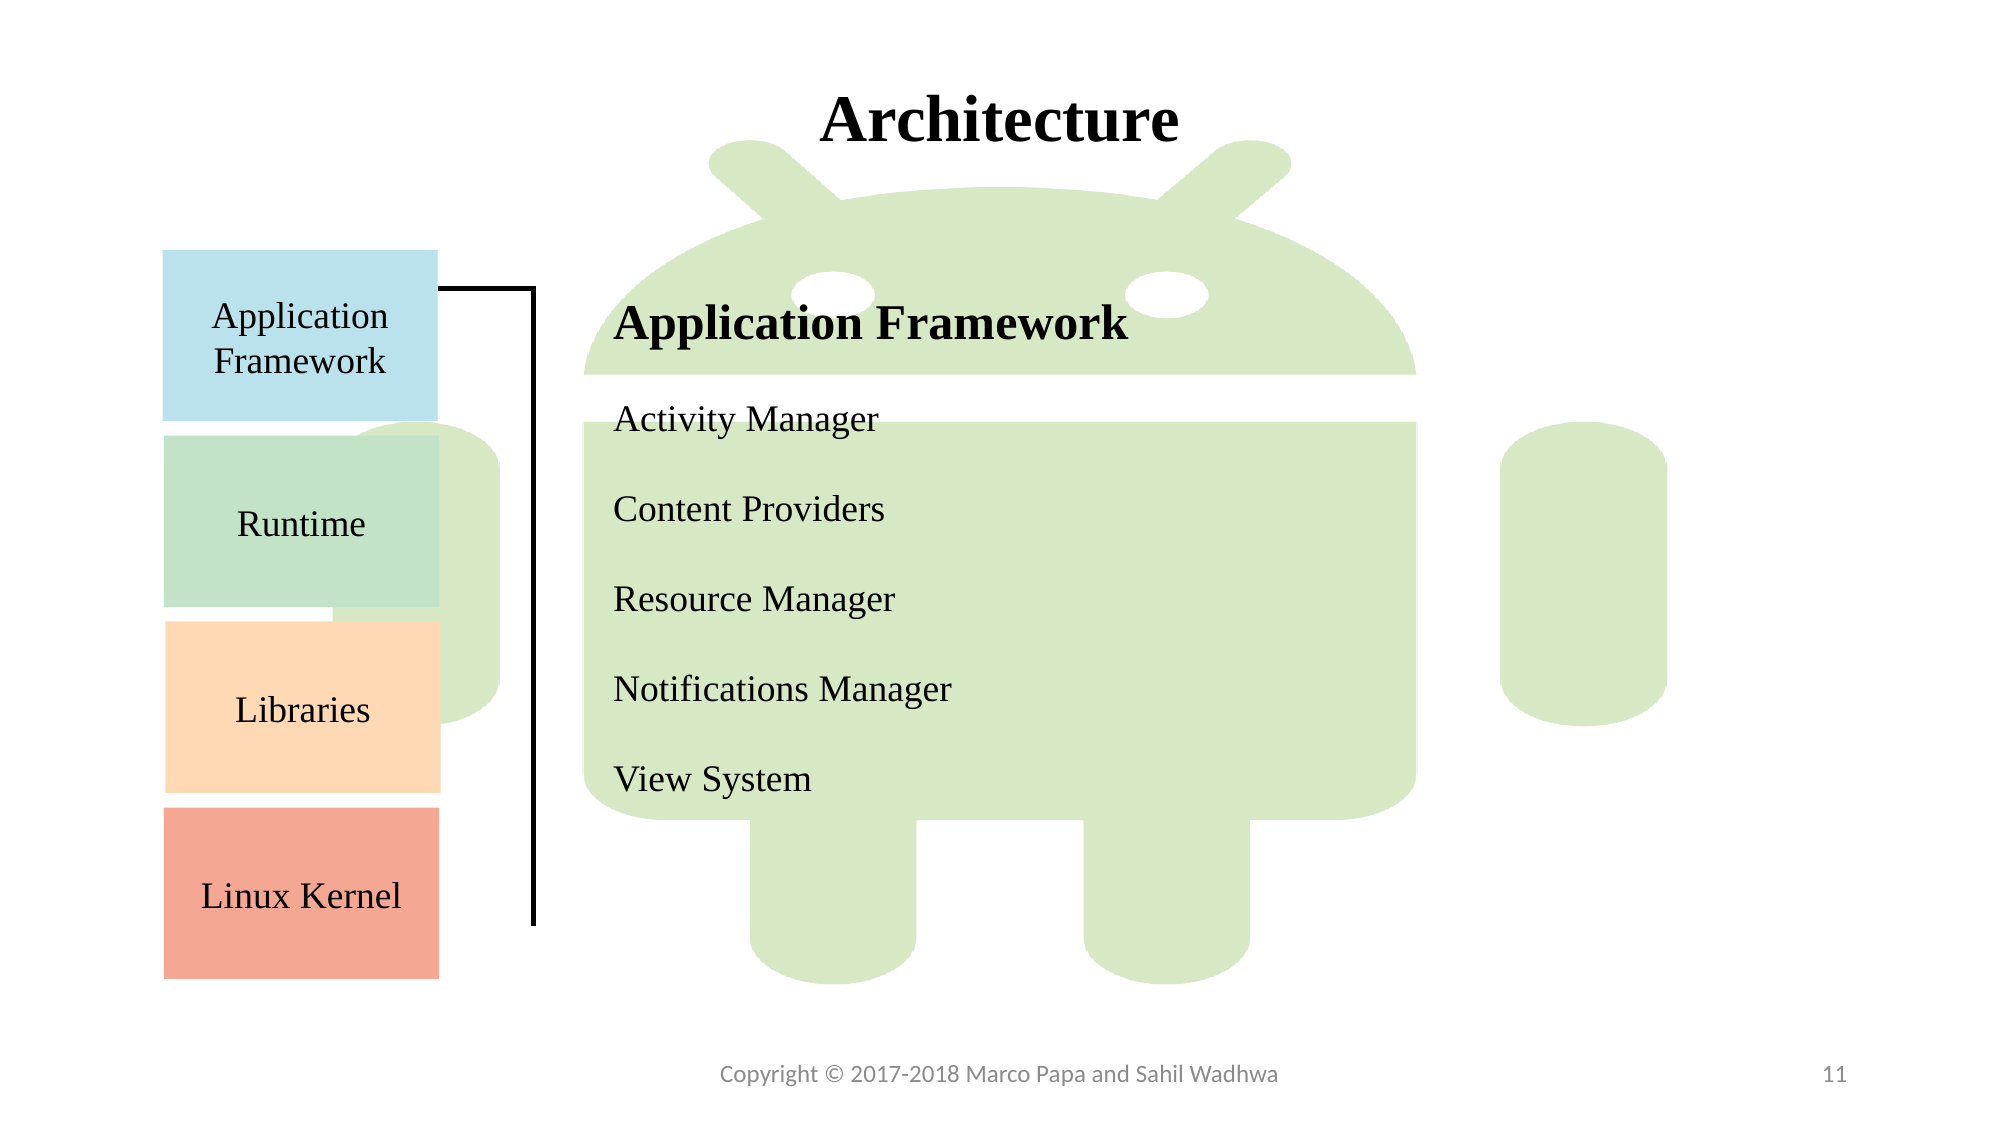

# Architecture
Application Framework
Activity Manager
Content Providers
Resource Manager
Notifications Manager
View System
Application Framework
Runtime
Libraries
Linux Kernel
Copyright © 2017-2018 Marco Papa and Sahil Wadhwa
11